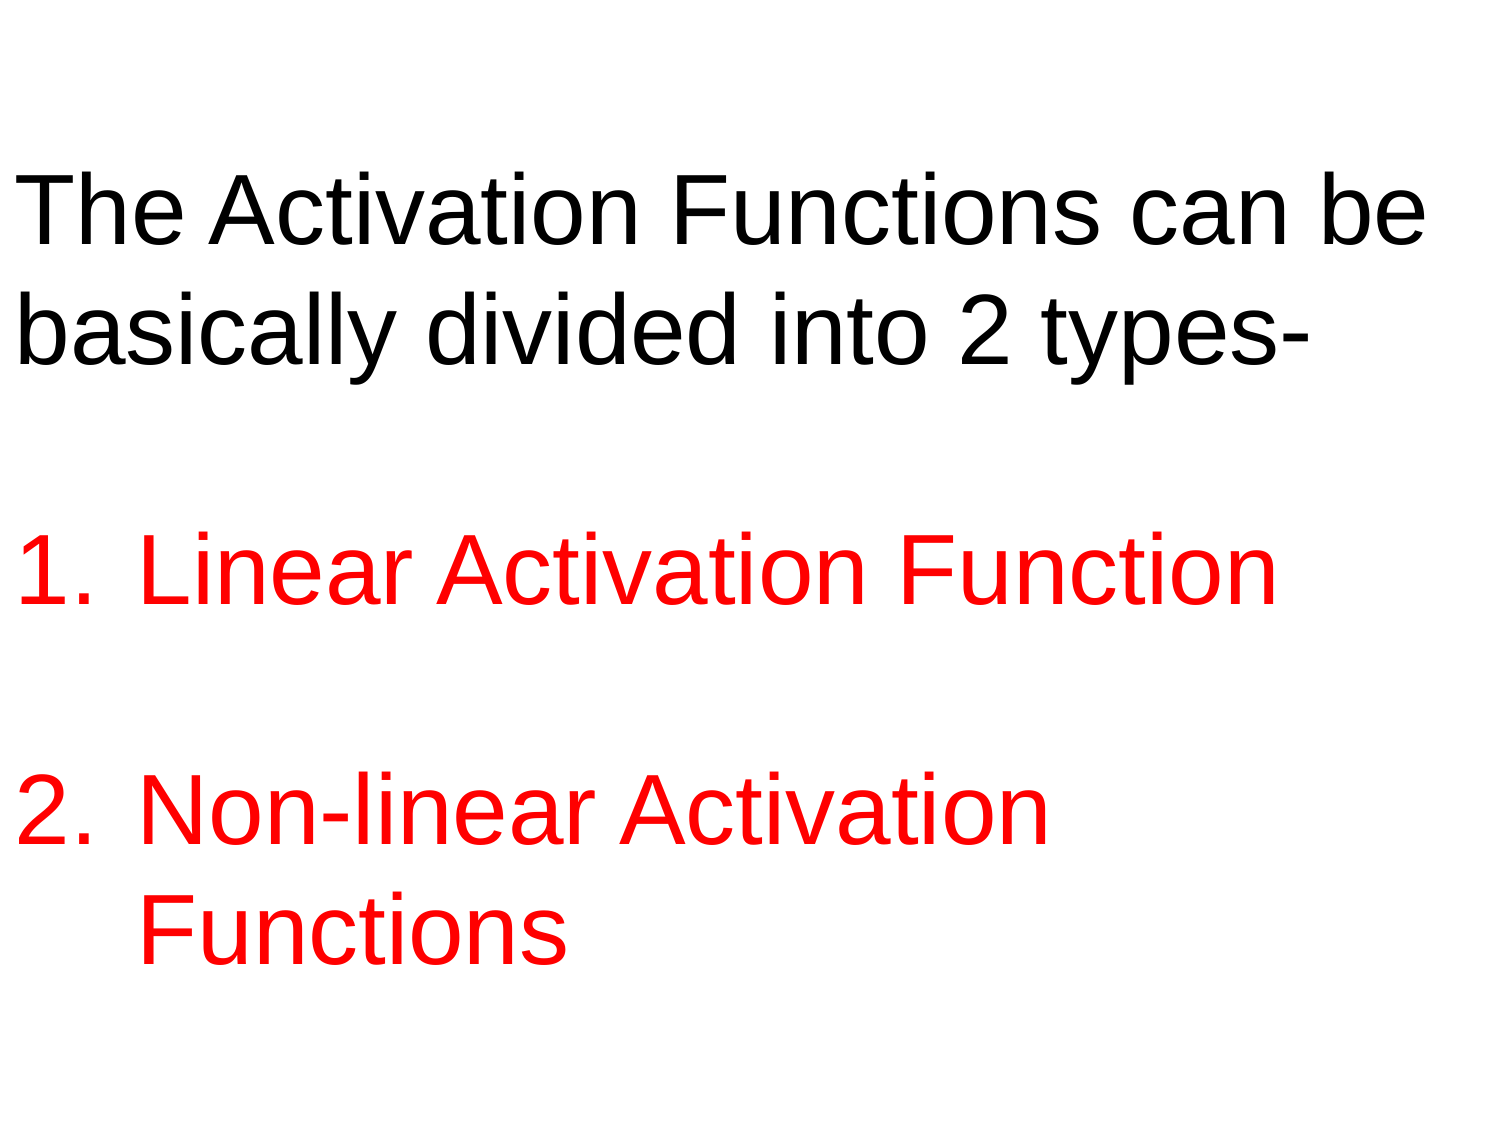

The Activation Functions can be basically divided into 2 types-

Linear Activation Function

Non-linear Activation Functions